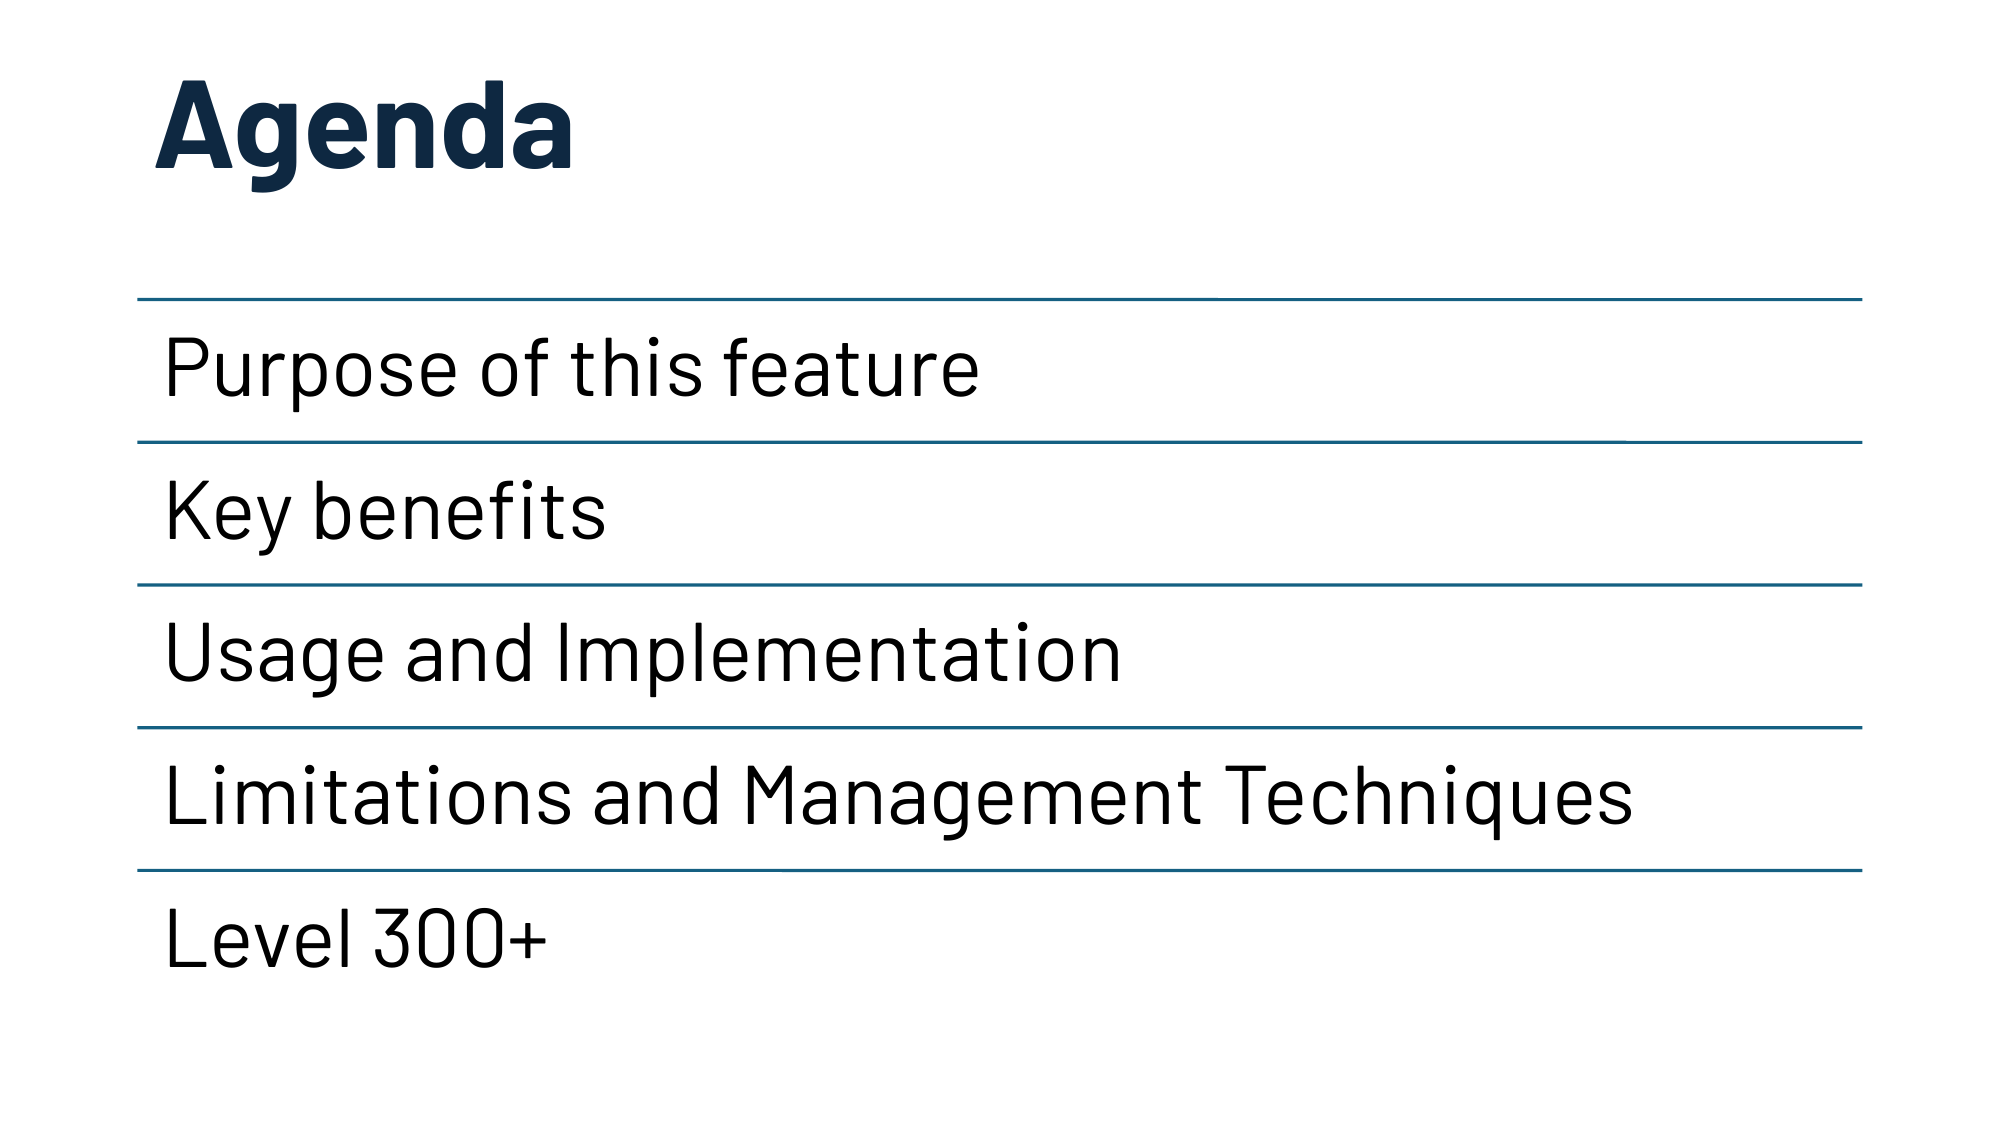

# Agenda
Purpose of this feature
Key benefits
Usage and Implementation
Limitations and Management Techniques
Level 300+